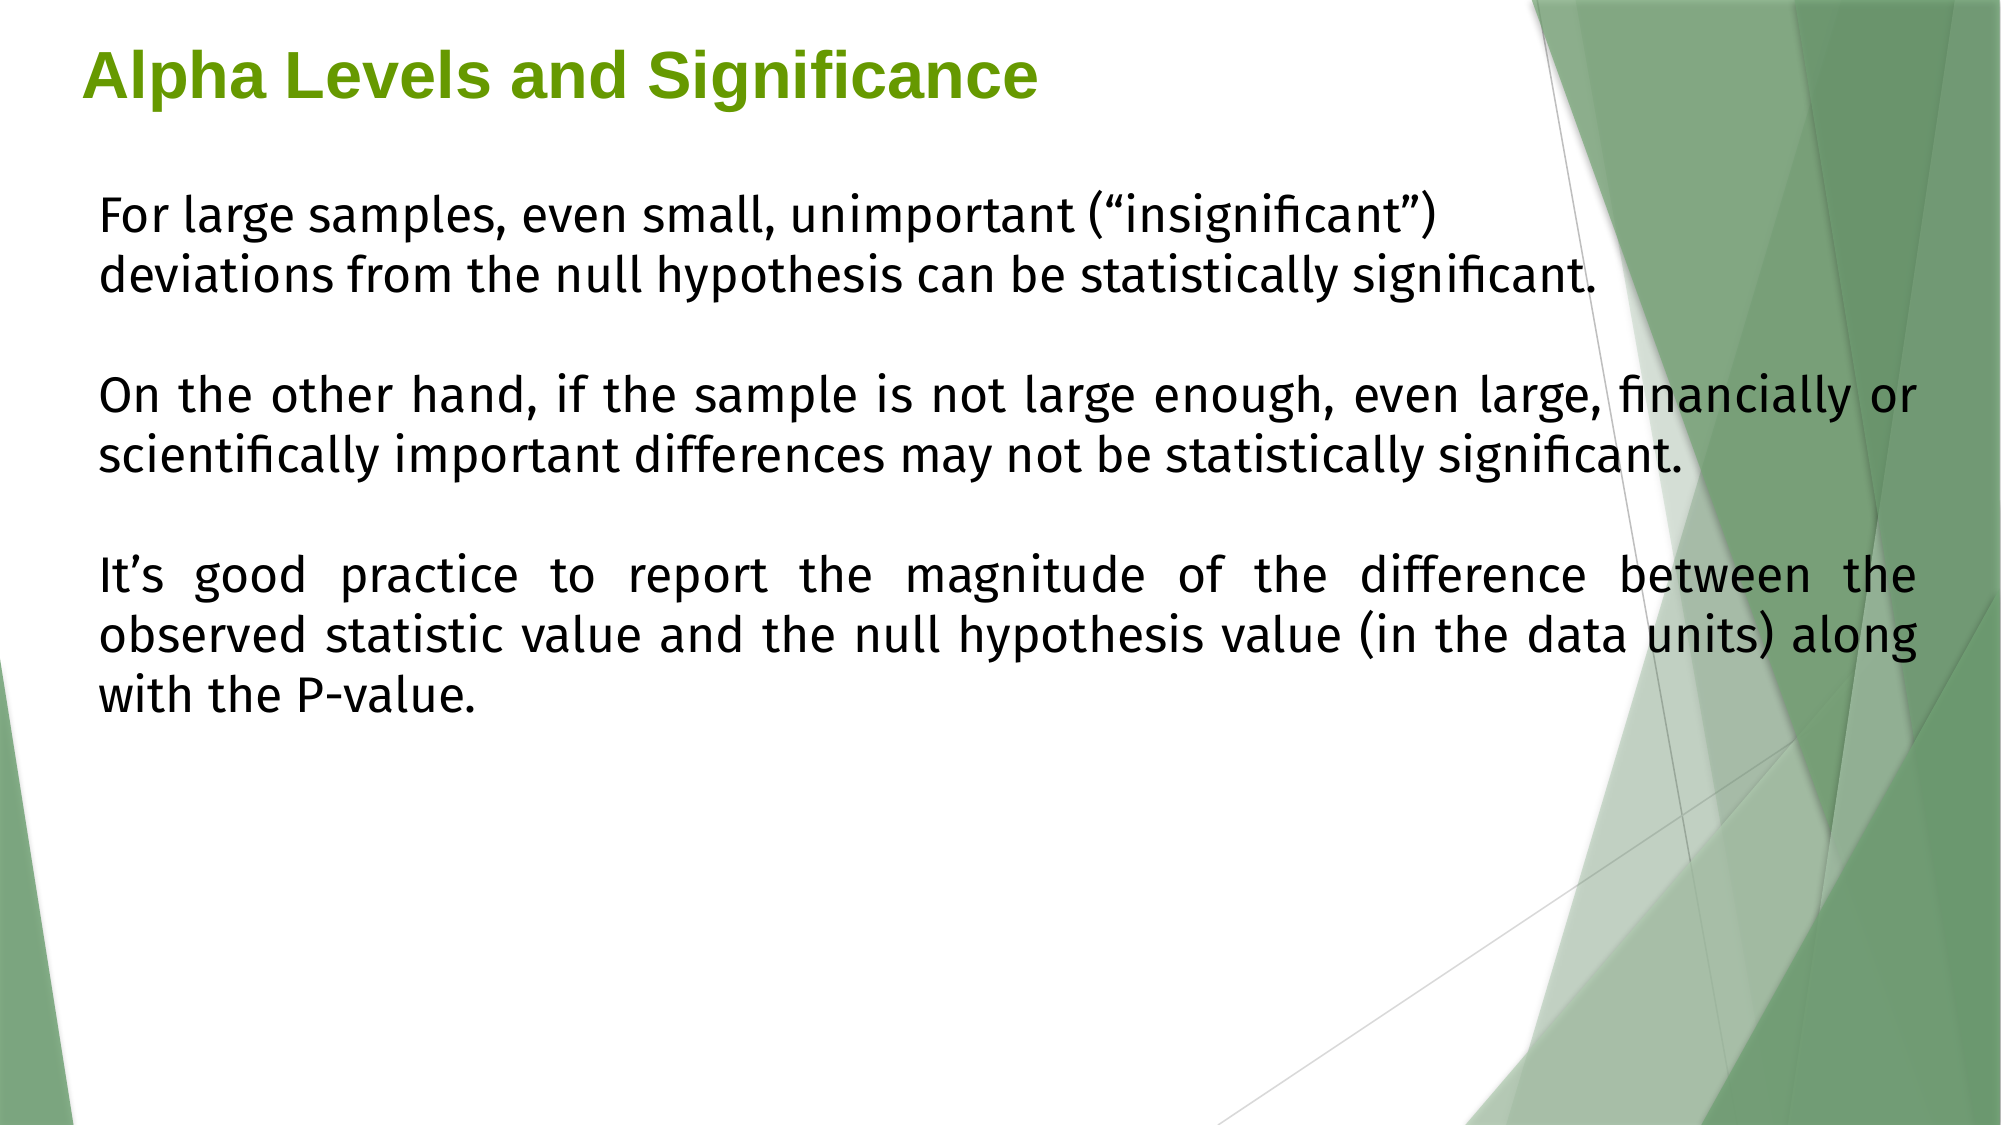

Alpha Levels and Significance
For large samples, even small, unimportant (“insignificant”)
deviations from the null hypothesis can be statistically significant.

On the other hand, if the sample is not large enough, even large, financially or scientifically important differences may not be statistically significant.

It’s good practice to report the magnitude of the difference between the observed statistic value and the null hypothesis value (in the data units) along with the P-value.